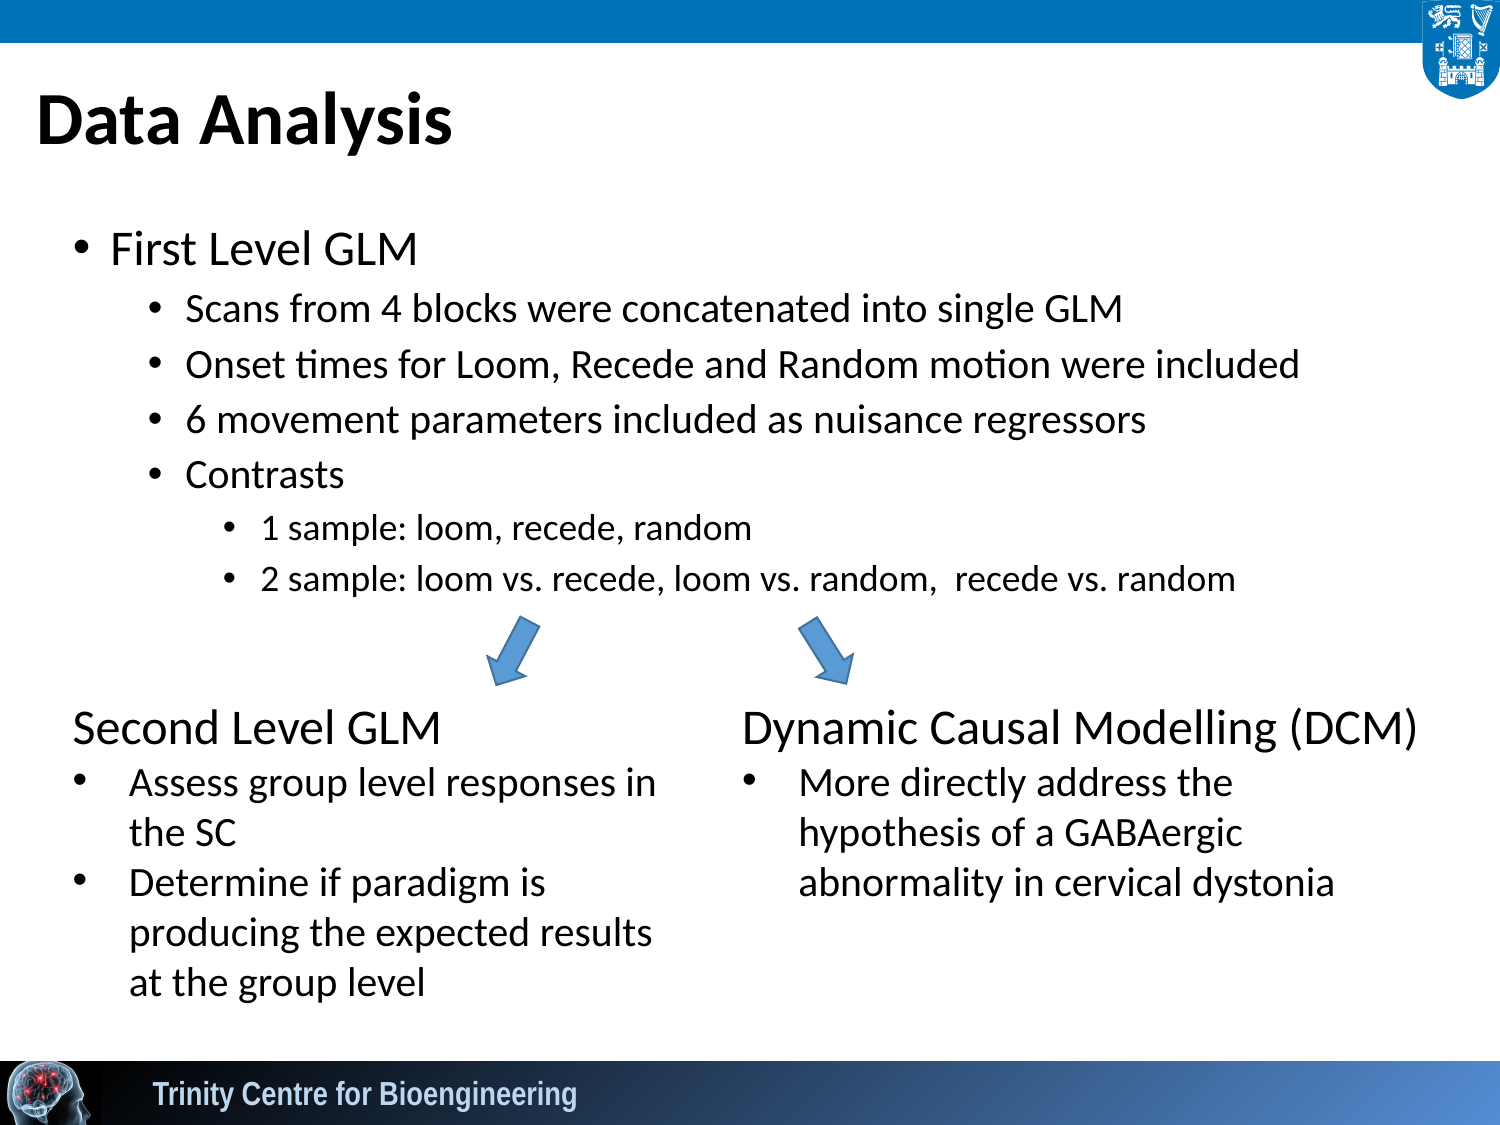

# Data Analysis
First Level GLM
Scans from 4 blocks were concatenated into single GLM
Onset times for Loom, Recede and Random motion were included
6 movement parameters included as nuisance regressors
Contrasts
1 sample: loom, recede, random
2 sample: loom vs. recede, loom vs. random,  recede vs. random

Dynamic Causal Modelling (DCM)
More directly address the hypothesis of a GABAergic abnormality in cervical dystonia
Second Level GLM
Assess group level responses in the SC
Determine if paradigm is producing the expected results at the group level